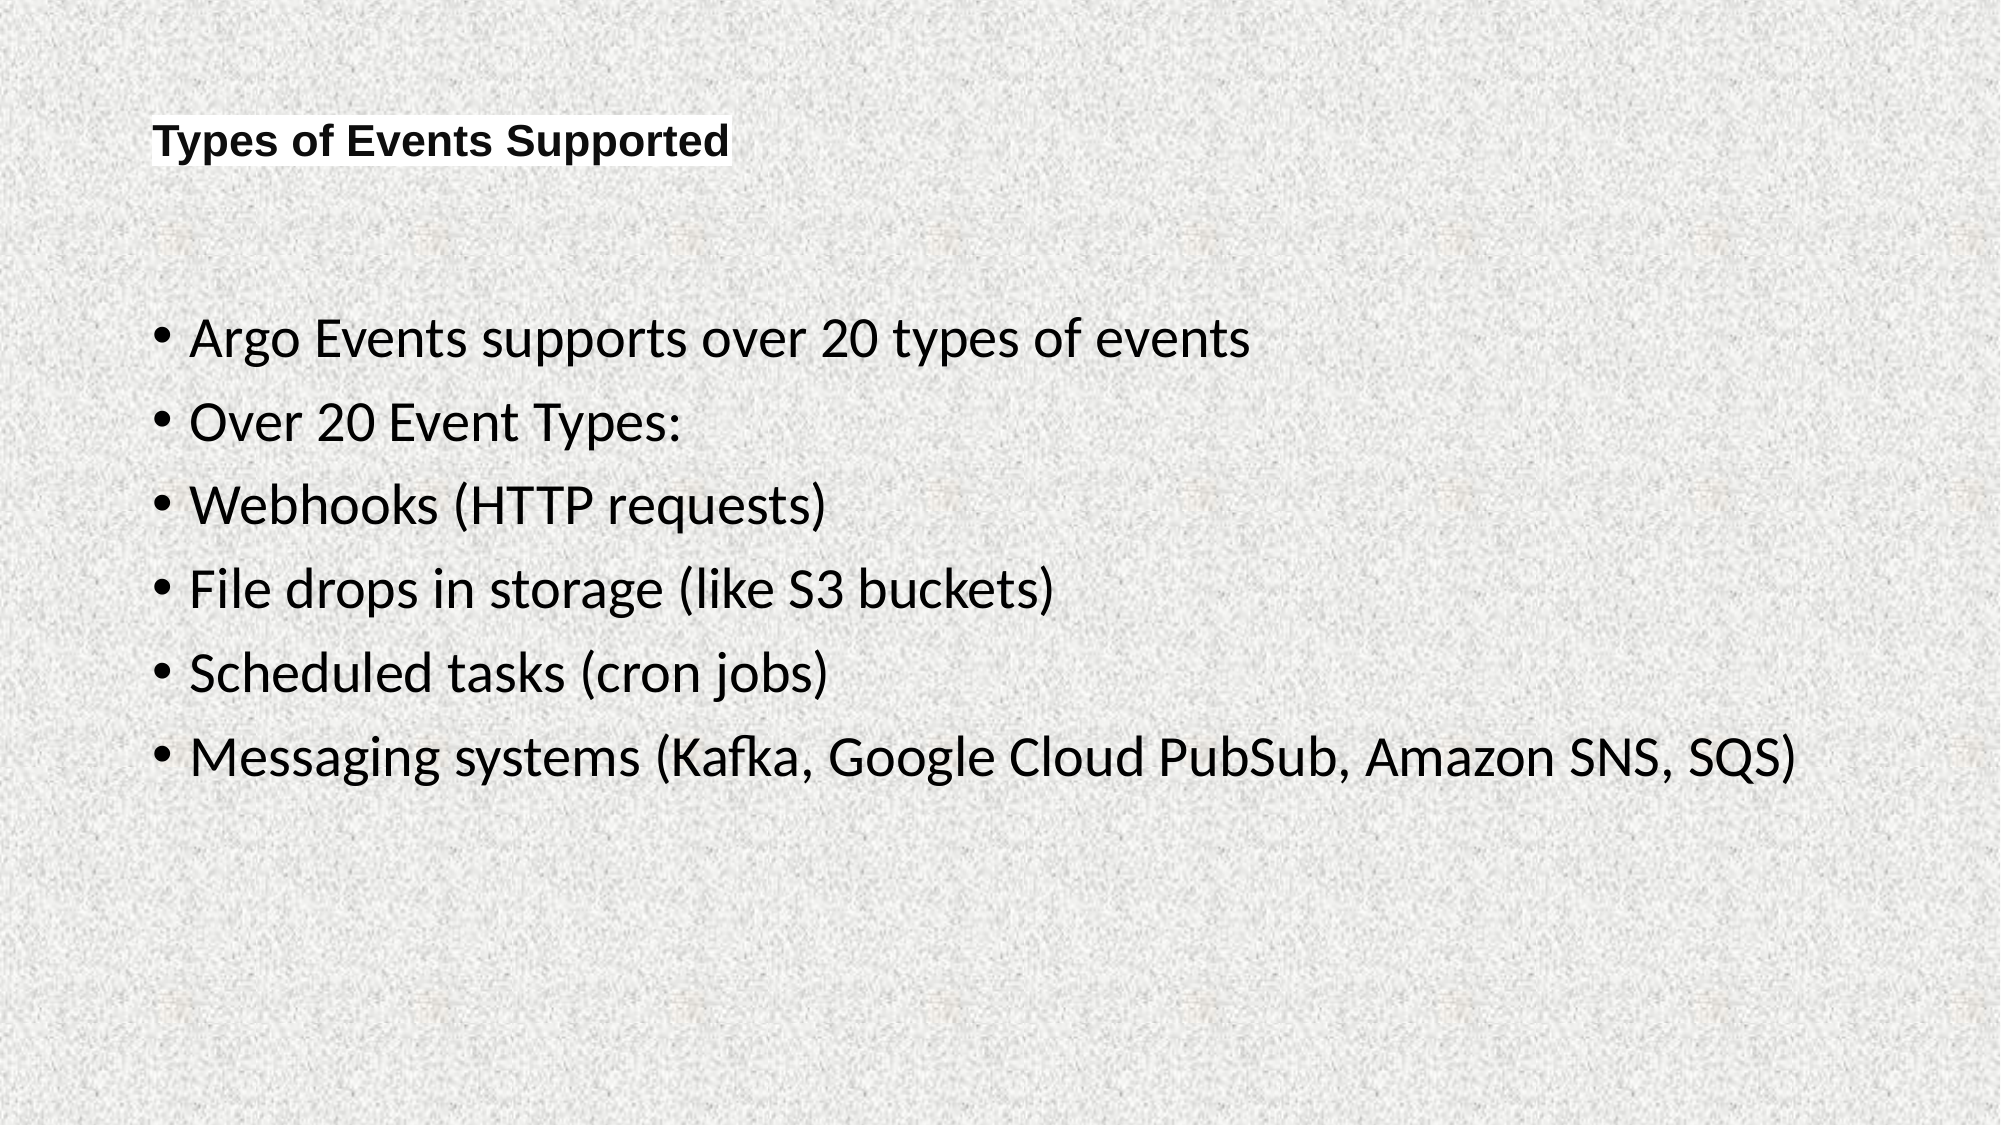

# Types of Events Supported
Argo Events supports over 20 types of events
Over 20 Event Types:
Webhooks (HTTP requests)
File drops in storage (like S3 buckets)
Scheduled tasks (cron jobs)
Messaging systems (Kafka, Google Cloud PubSub, Amazon SNS, SQS)